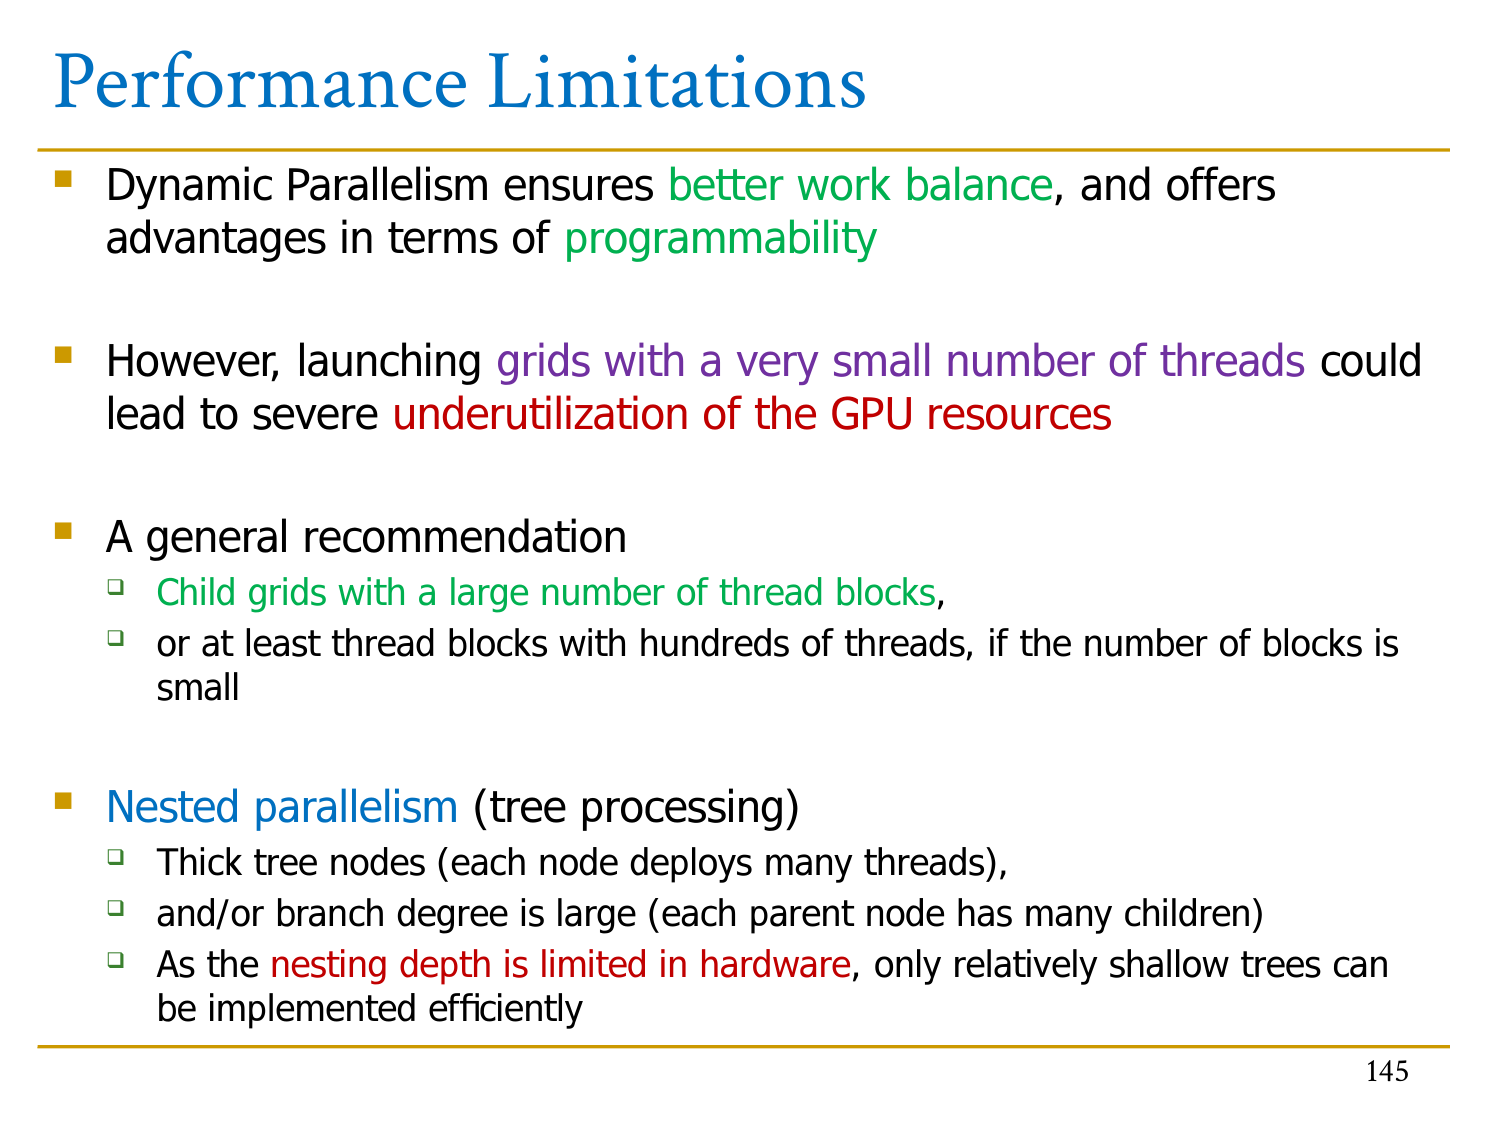

# Performance Limitations
Dynamic Parallelism ensures better work balance, and offers advantages in terms of programmability

However, launching grids with a very small number of threads could lead to severe underutilization of the GPU resources

A general recommendation
Child grids with a large number of thread blocks,
or at least thread blocks with hundreds of threads, if the number of blocks is small

Nested parallelism (tree processing)
Thick tree nodes (each node deploys many threads),
and/or branch degree is large (each parent node has many children)
As the nesting depth is limited in hardware, only relatively shallow trees can be implemented efficiently
145